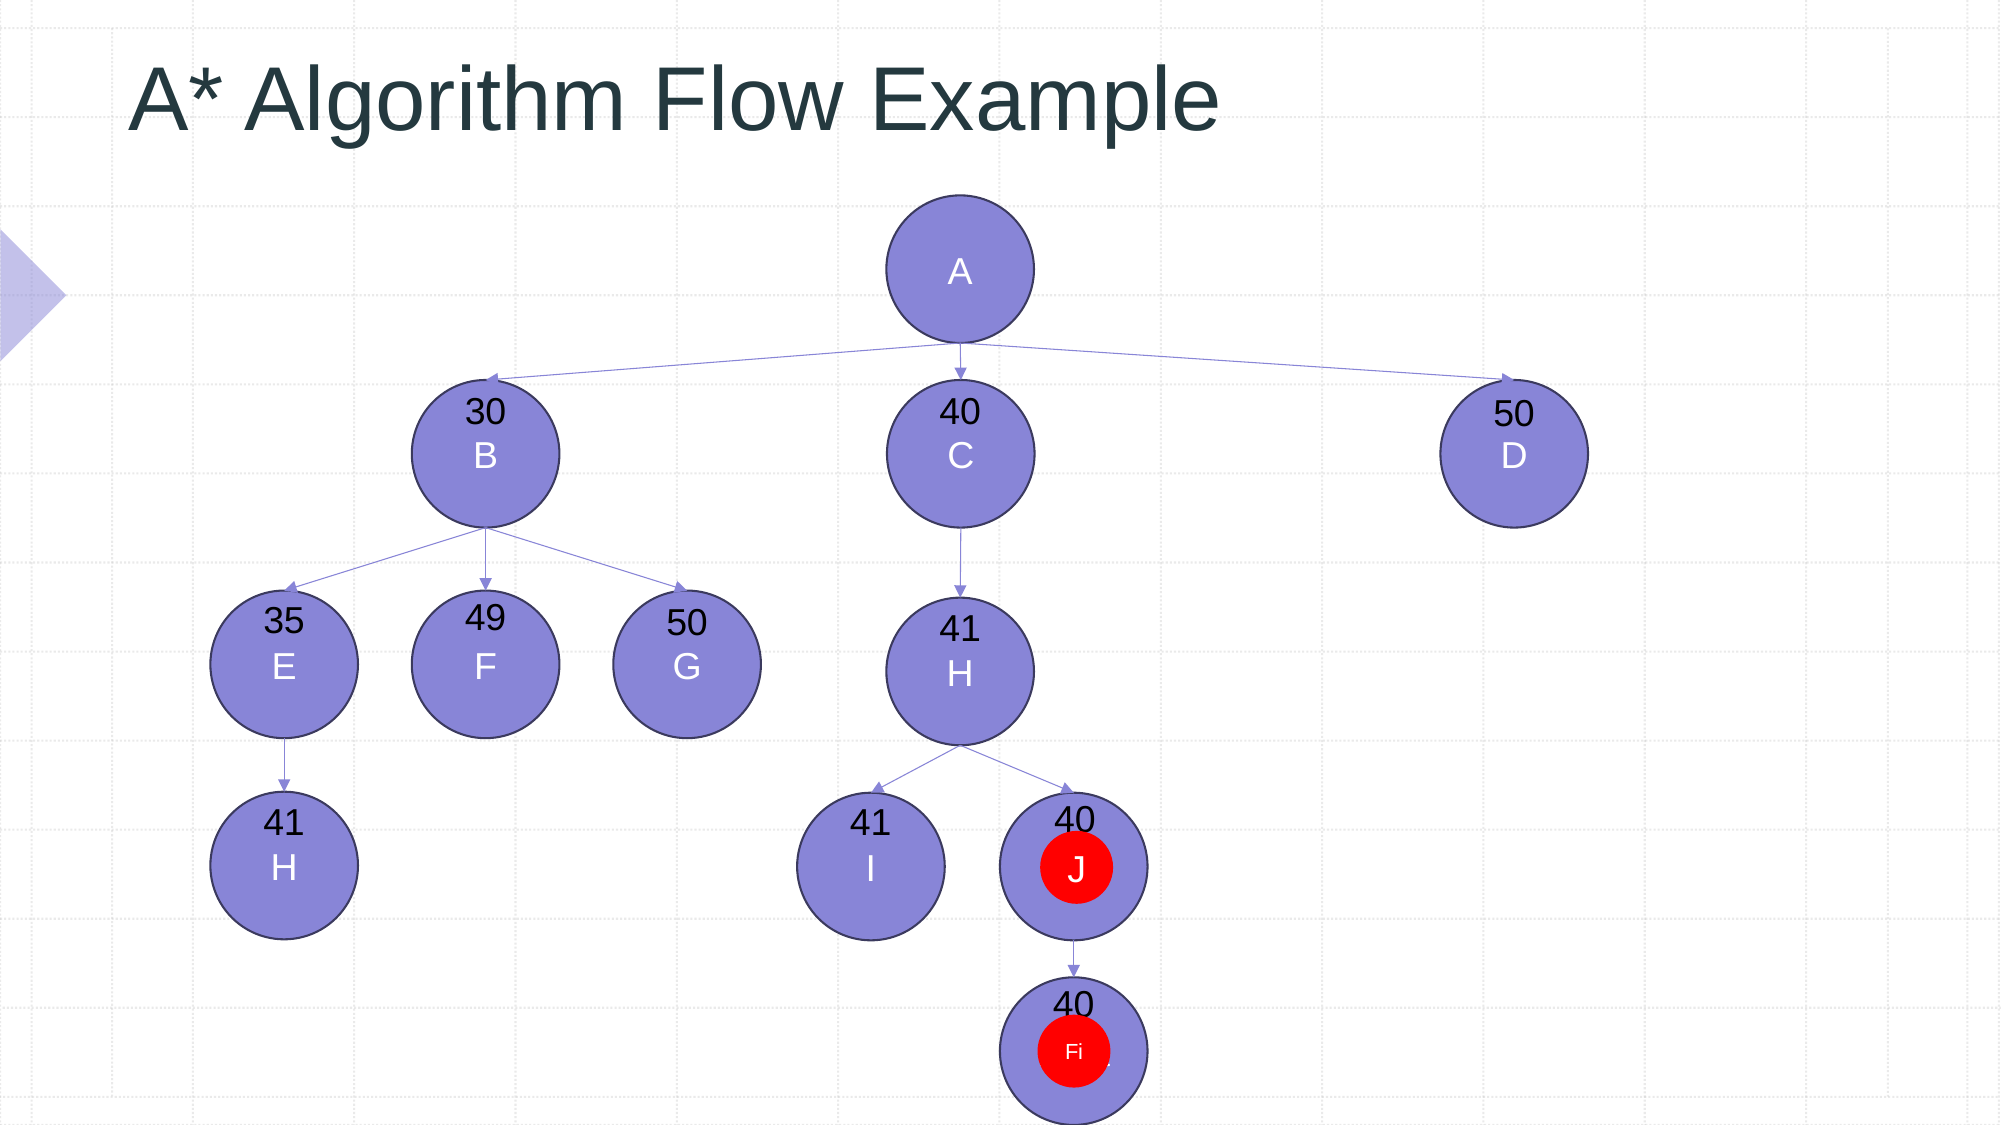

# A* Algorithm Flow Example
A
40
30
B
C
D
50
49
35
E
F
G
50
41
H
40
41
41
H
I
J
J
40
Fina
Fi